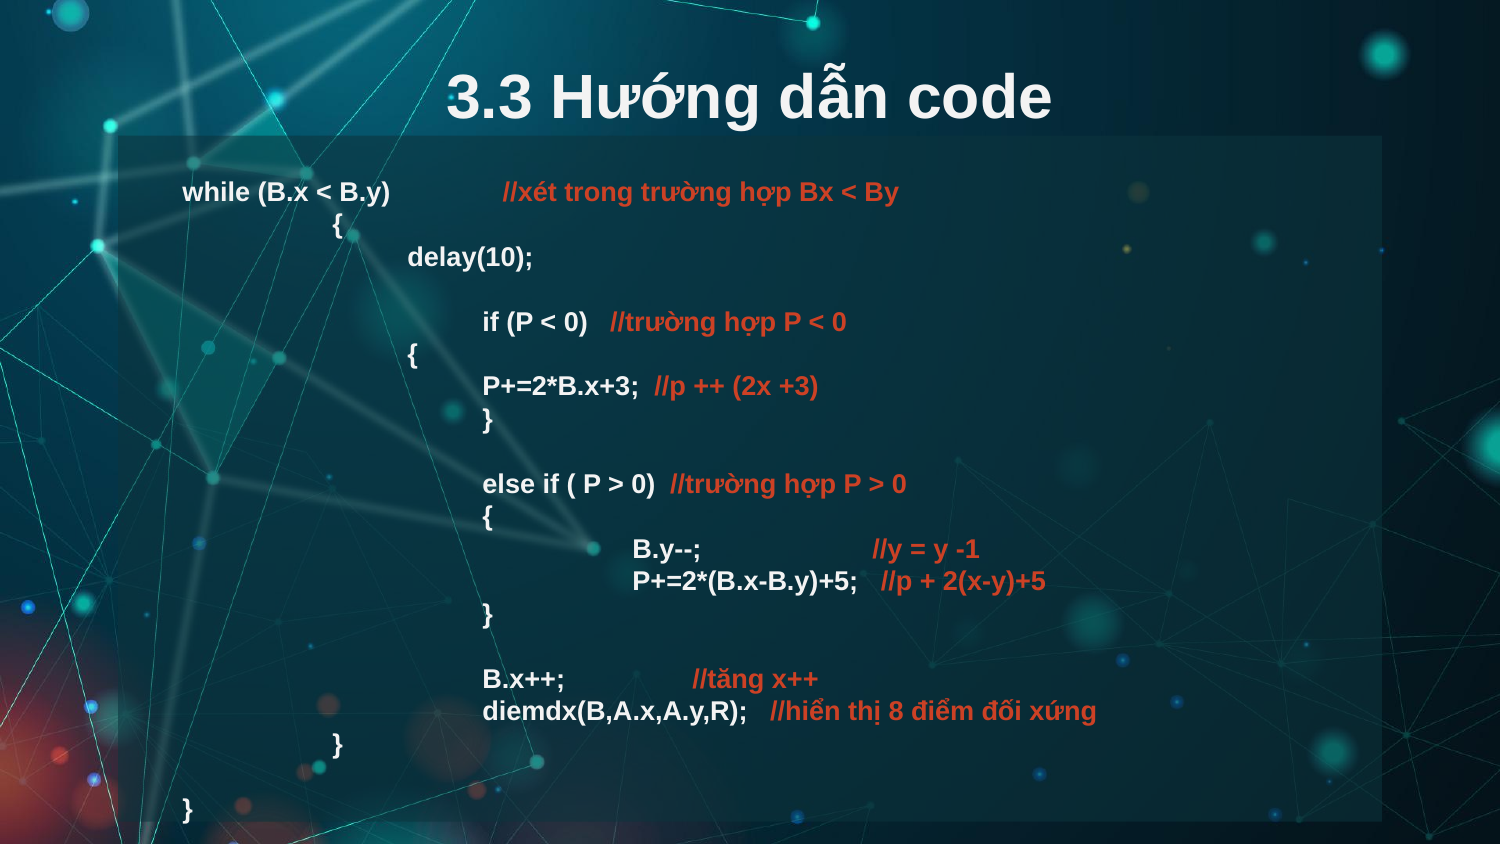

# 3.3 Hướng dẫn code
while (B.x < B.y)               //xét trong trường hợp Bx < By
	{
	          delay(10);

		if (P < 0)   //trường hợp P < 0
	          {
	    	P+=2*B.x+3;  //p ++ (2x +3)
		}

		else if ( P > 0)  //trường hợp P > 0
		{
			B.y--;	            //y = y -1
			P+=2*(B.x-B.y)+5;   //p + 2(x-y)+5
		}

		B.x++;                 //tăng x++
		diemdx(B,A.x,A.y,R);   //hiển thị 8 điểm đối xứng
	}

}